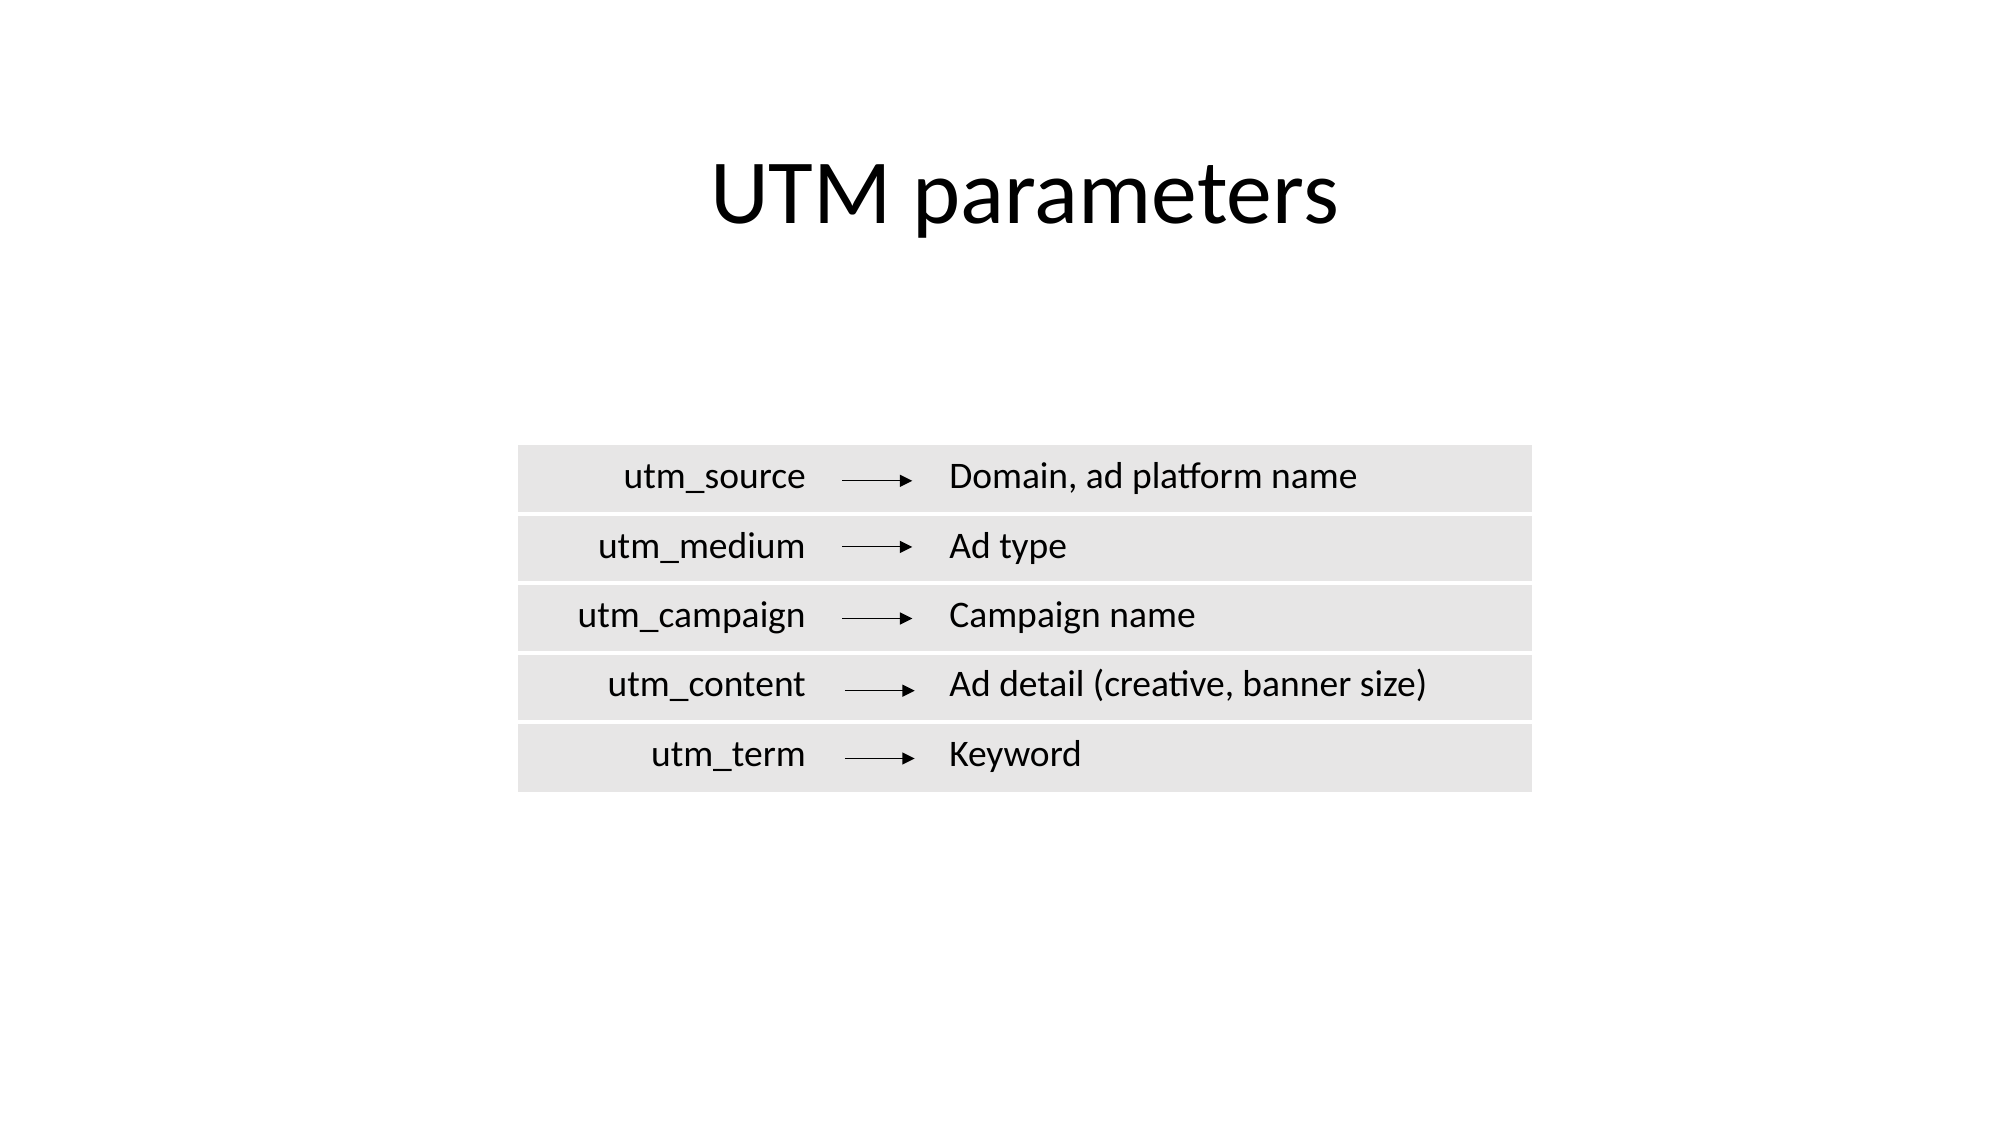

UTM parameters
| utm\_source |  | Domain, ad platform name |
| --- | --- | --- |
| utm\_medium |  | Ad type |
| utm\_campaign |  | Campaign name |
| utm\_content |  | Ad detail (creative, banner size) |
| utm\_term |  | Keyword |